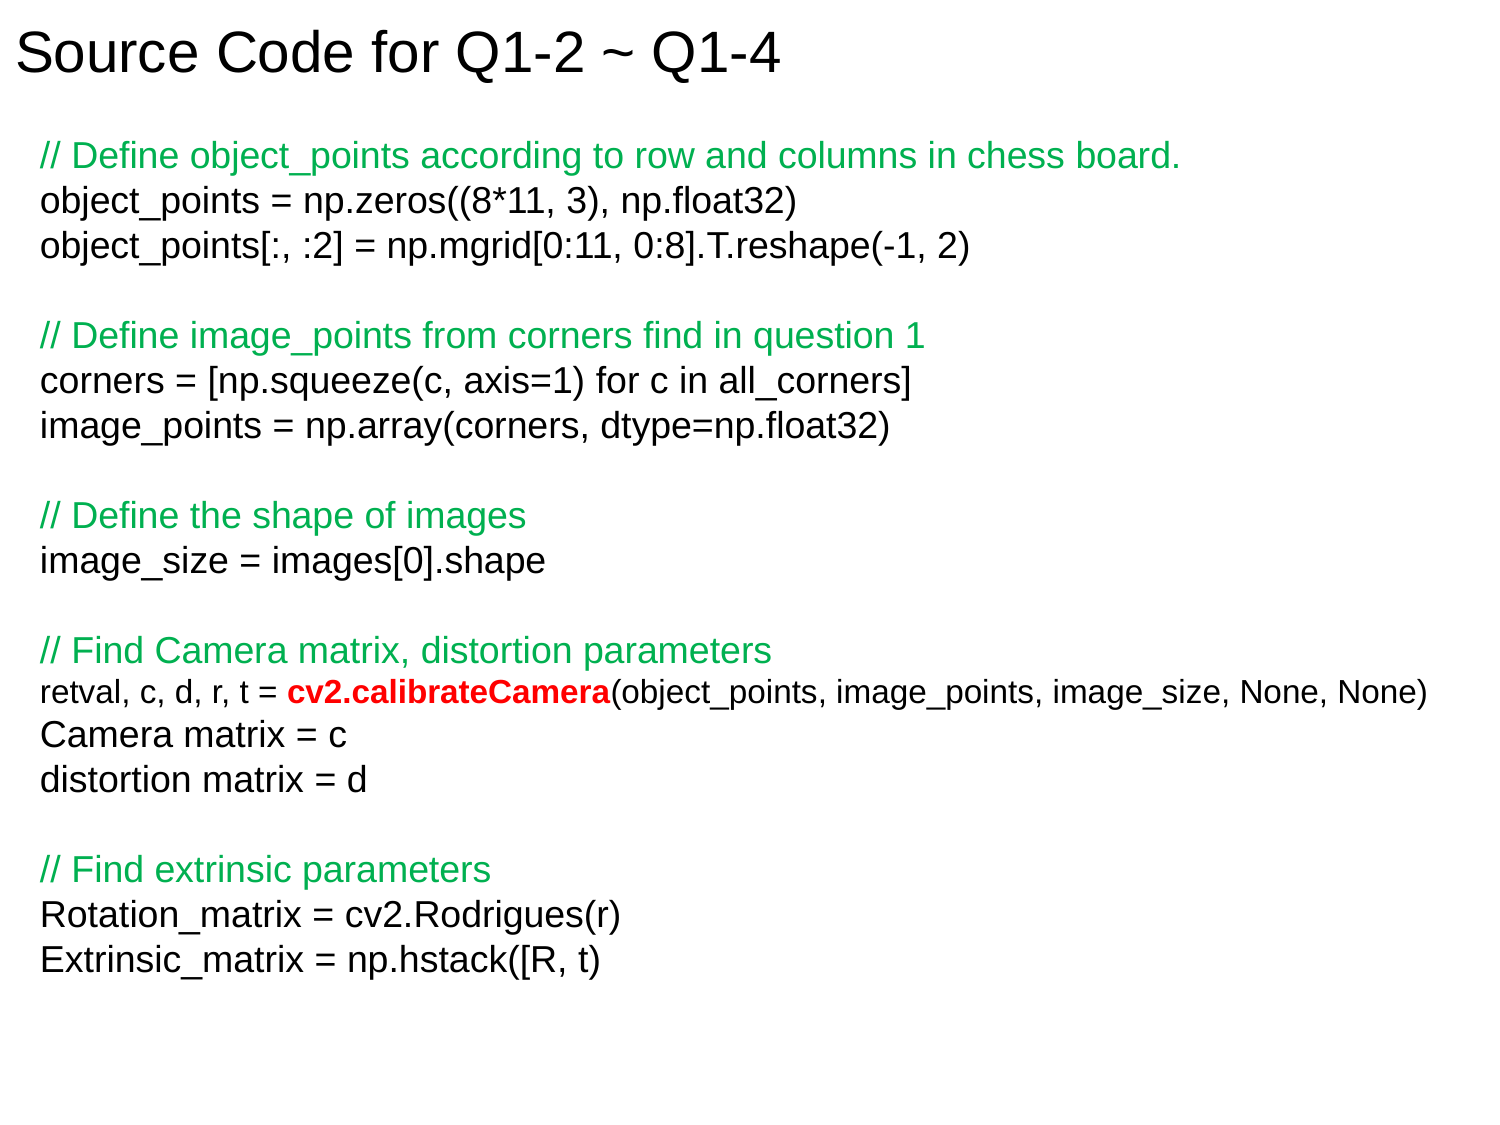

# Source Code for Q1-2 ~ Q1-4
// Define object_points according to row and columns in chess board.
object_points = np.zeros((8*11, 3), np.float32)
object_points[:, :2] = np.mgrid[0:11, 0:8].T.reshape(-1, 2)

// Define image_points from corners find in question 1
corners = [np.squeeze(c, axis=1) for c in all_corners]
image_points = np.array(corners, dtype=np.float32)

// Define the shape of images
image_size = images[0].shape

// Find Camera matrix, distortion parameters
retval, c, d, r, t = cv2.calibrateCamera(object_points, image_points, image_size, None, None)
Camera matrix = c
distortion matrix = d

// Find extrinsic parameters
Rotation_matrix = cv2.Rodrigues(r)
Extrinsic_matrix = np.hstack([R, t)